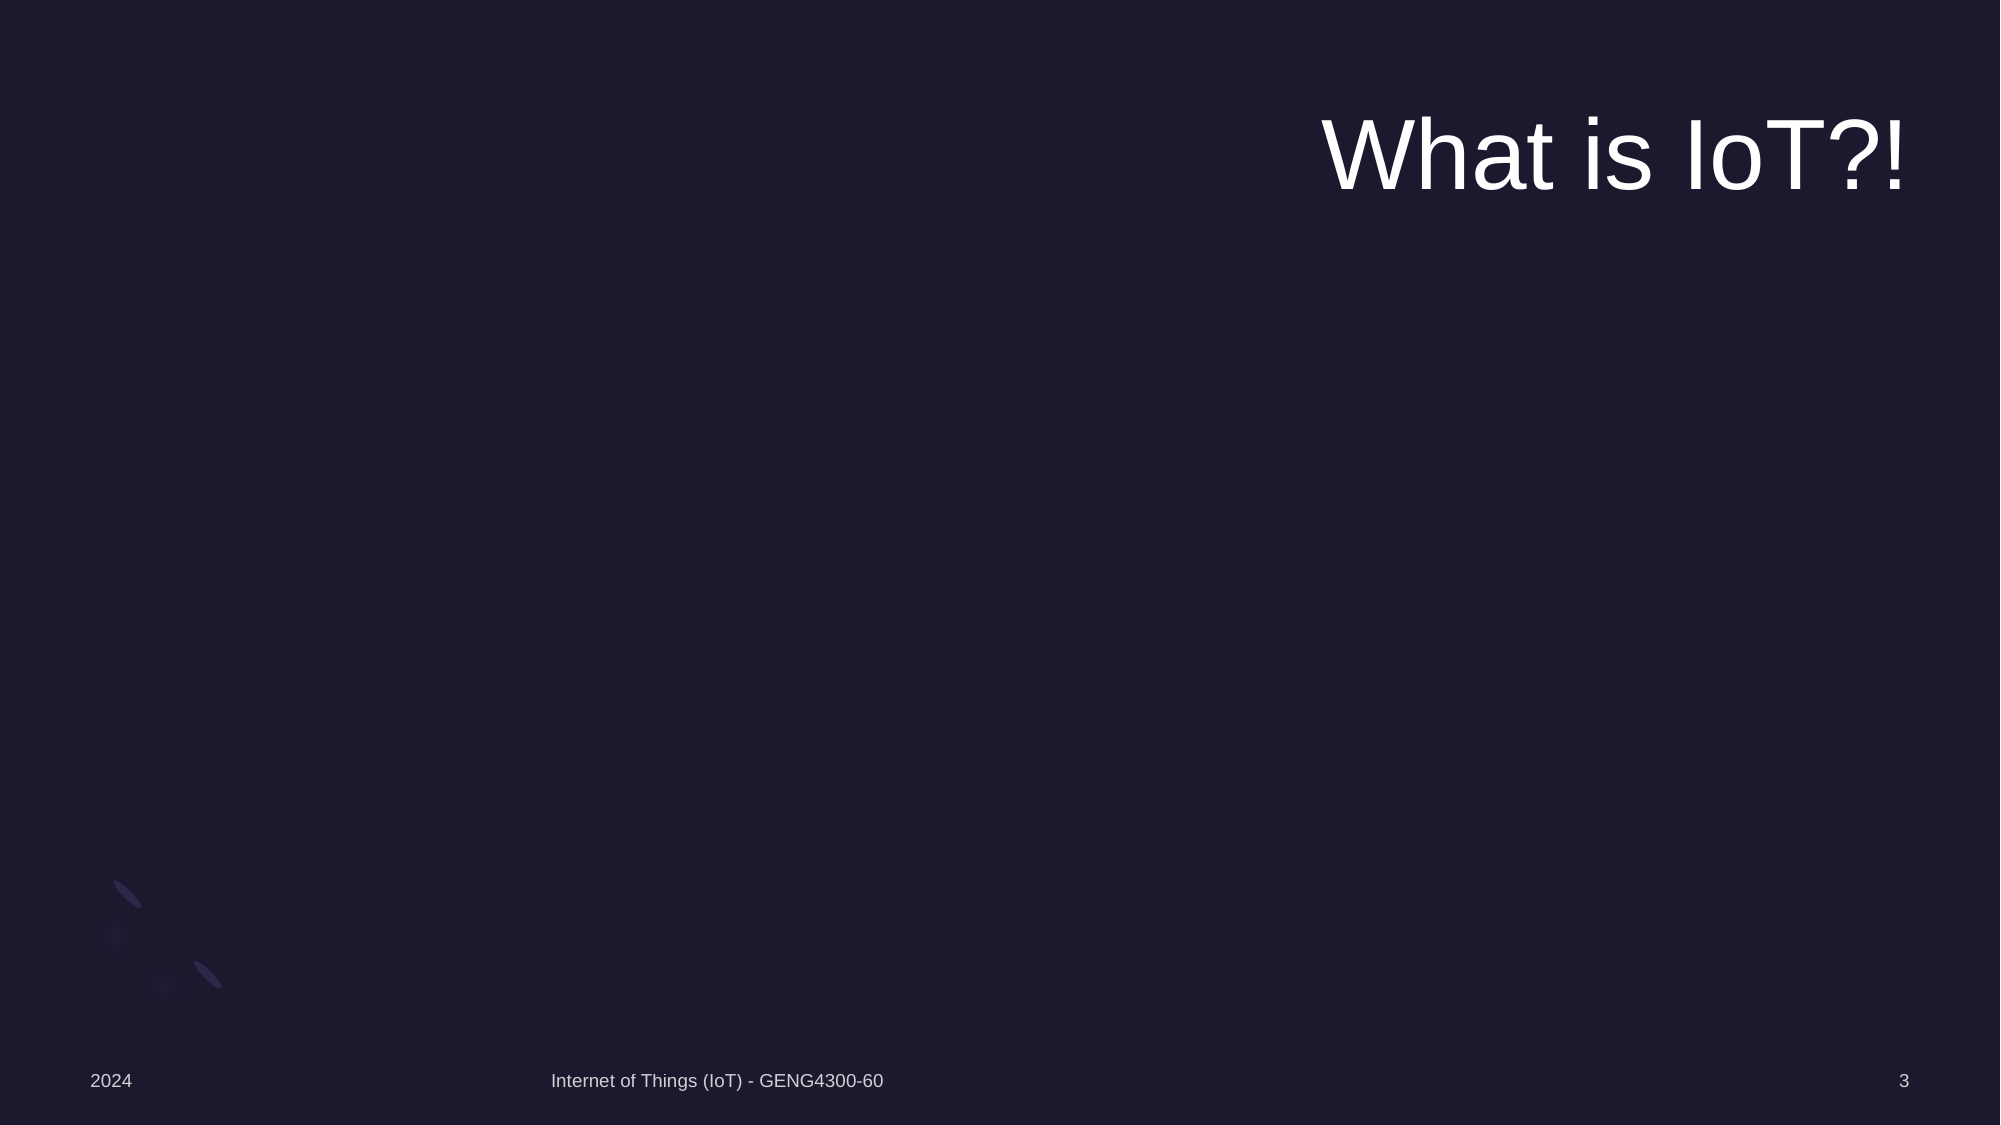

# What is IoT?!

2024
Internet of Things (IoT) - GENG4300-60
3